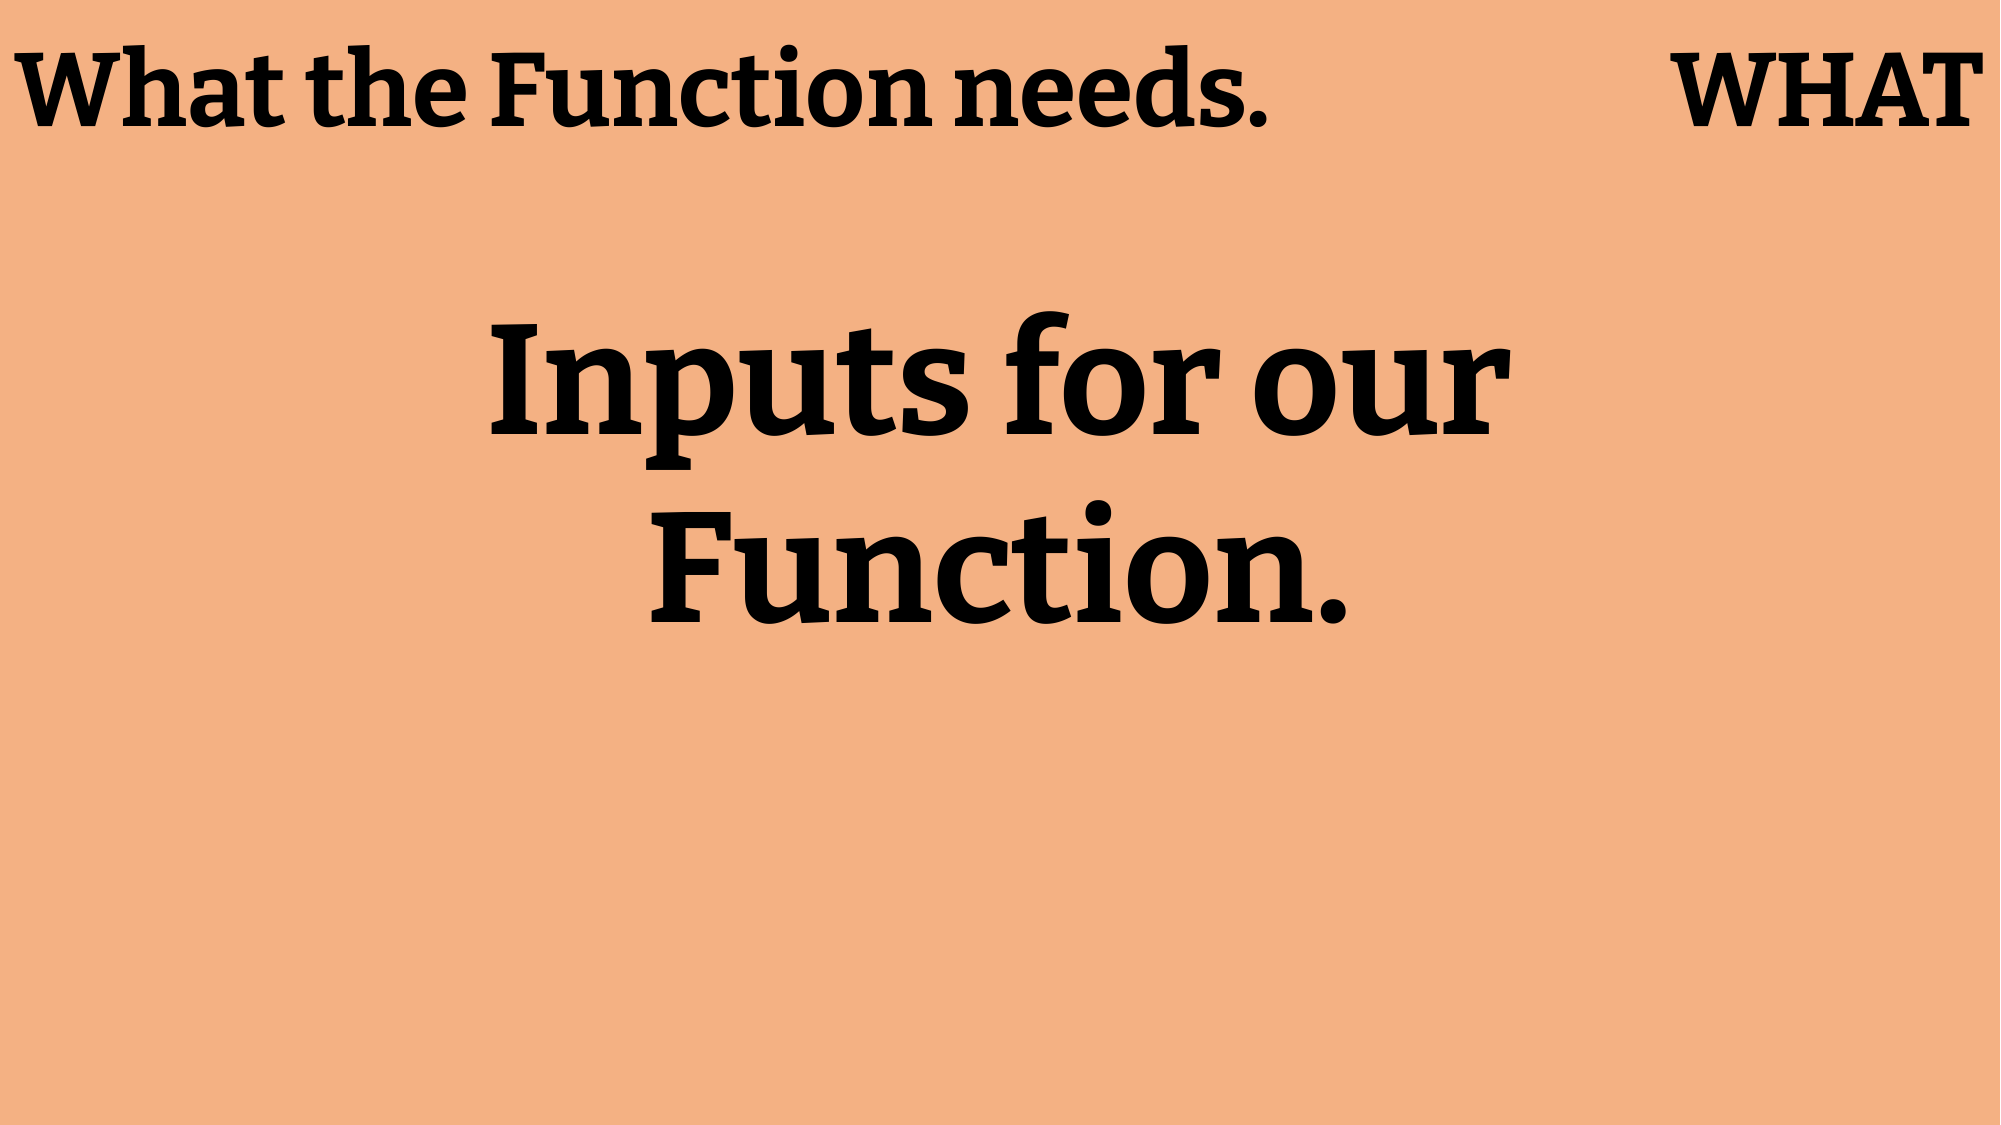

What the Function needs.
WHAT
Inputs for our Function.